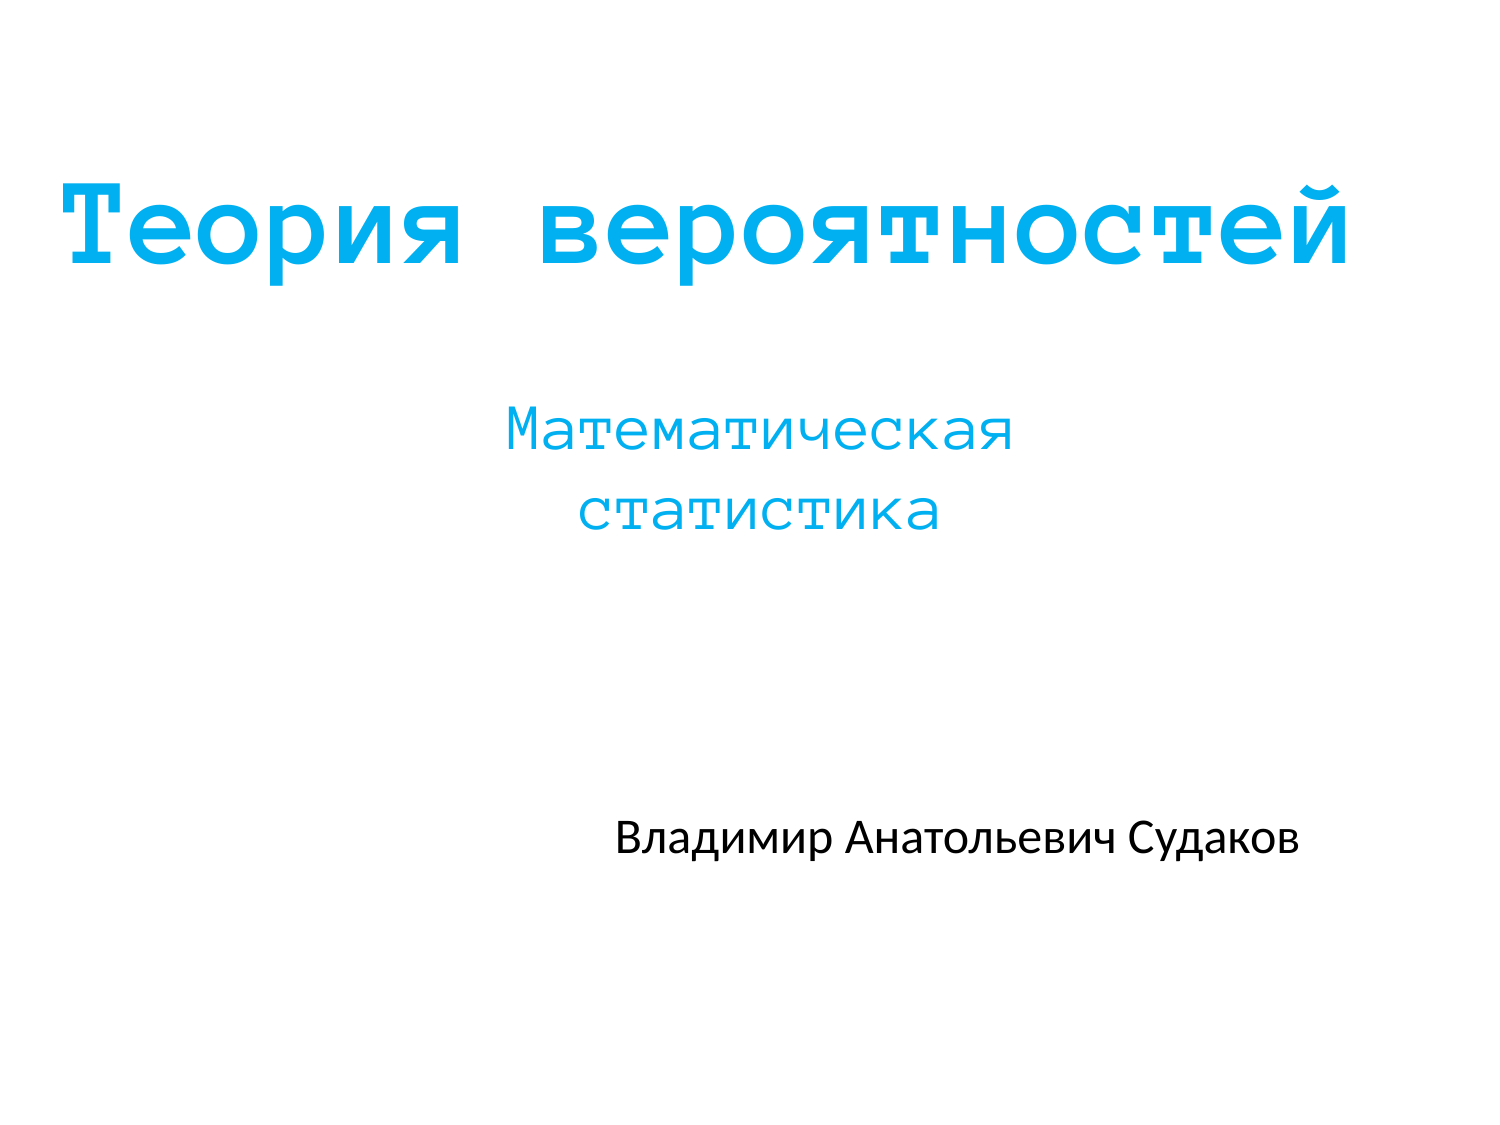

# Теория вероятностей
Математическая статистика
Владимир Анатольевич Судаков